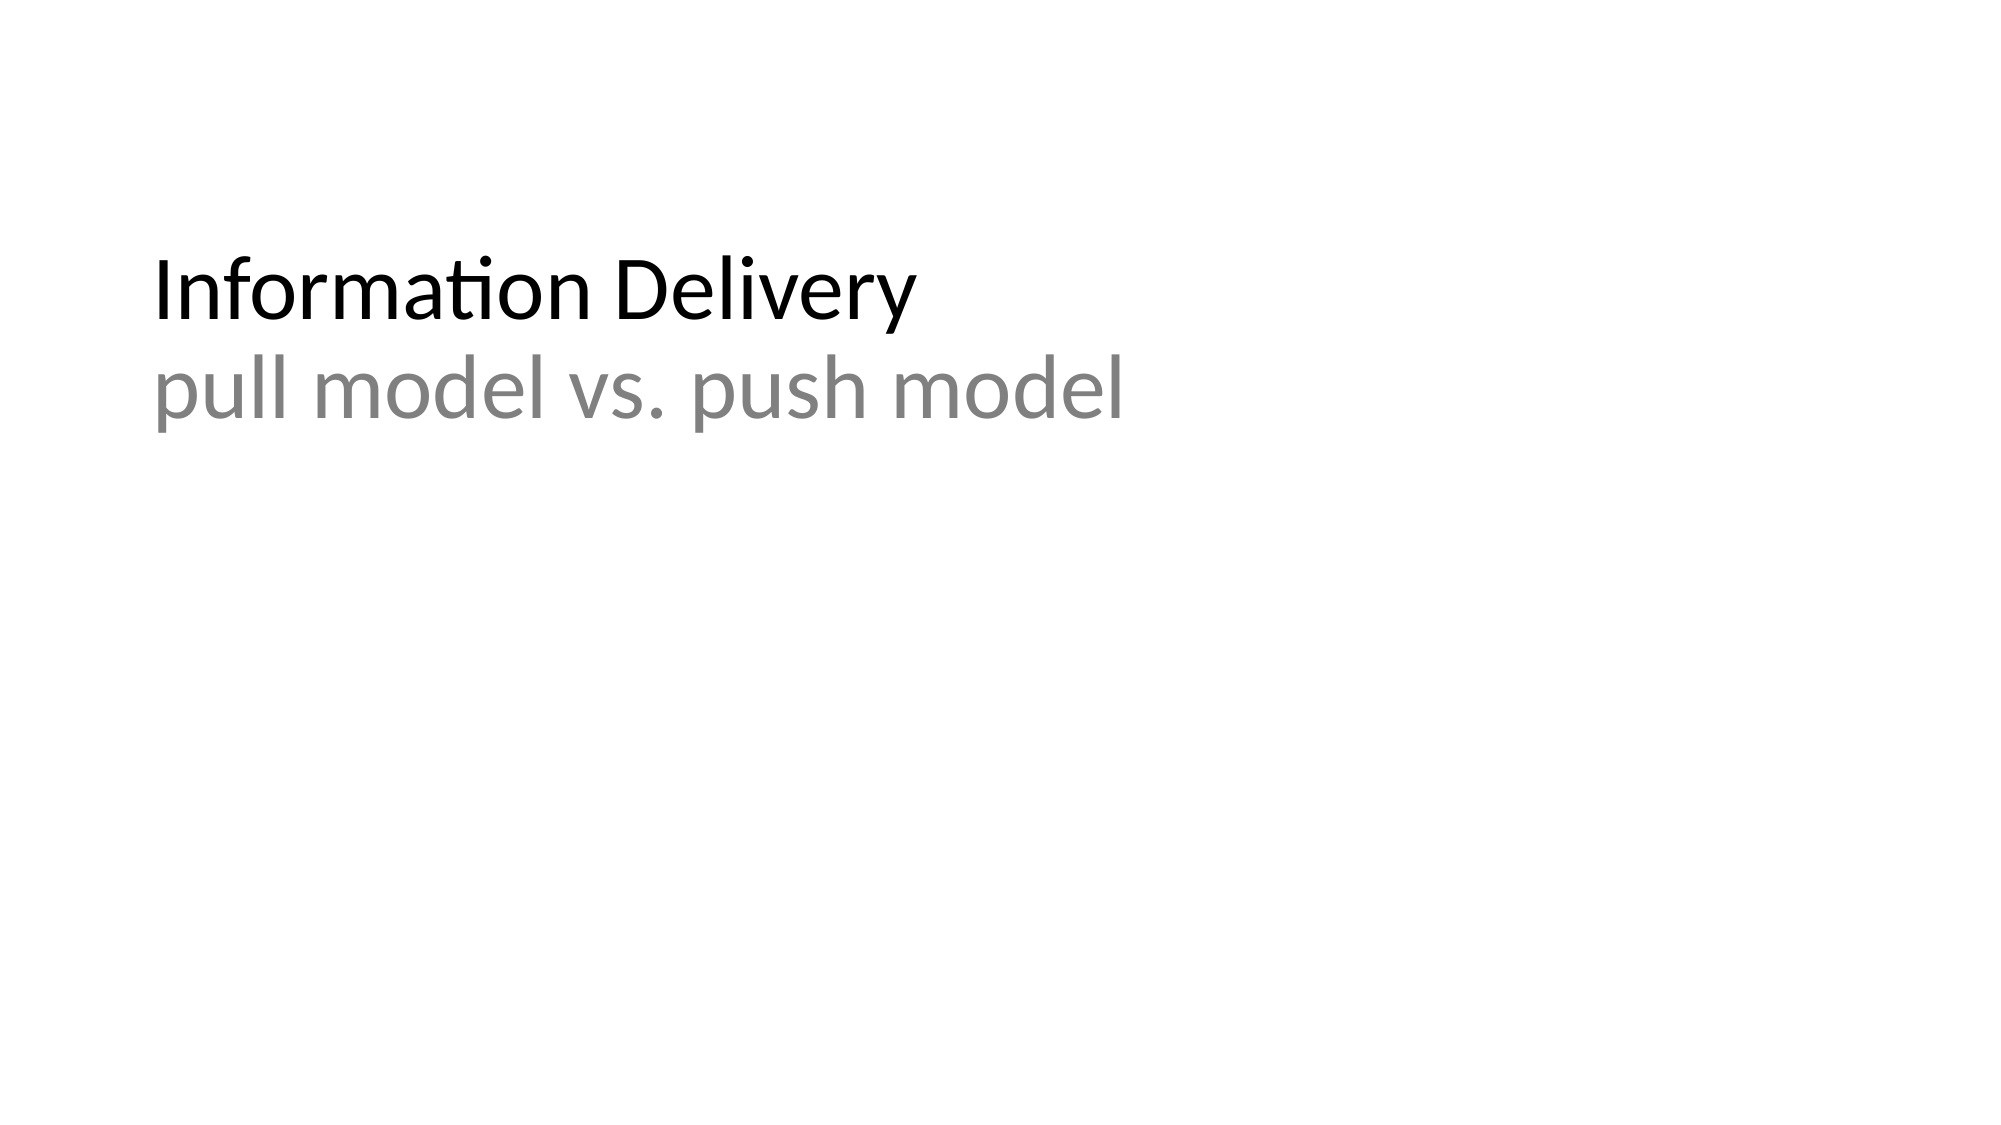

# Information Delivery pull model vs. push model